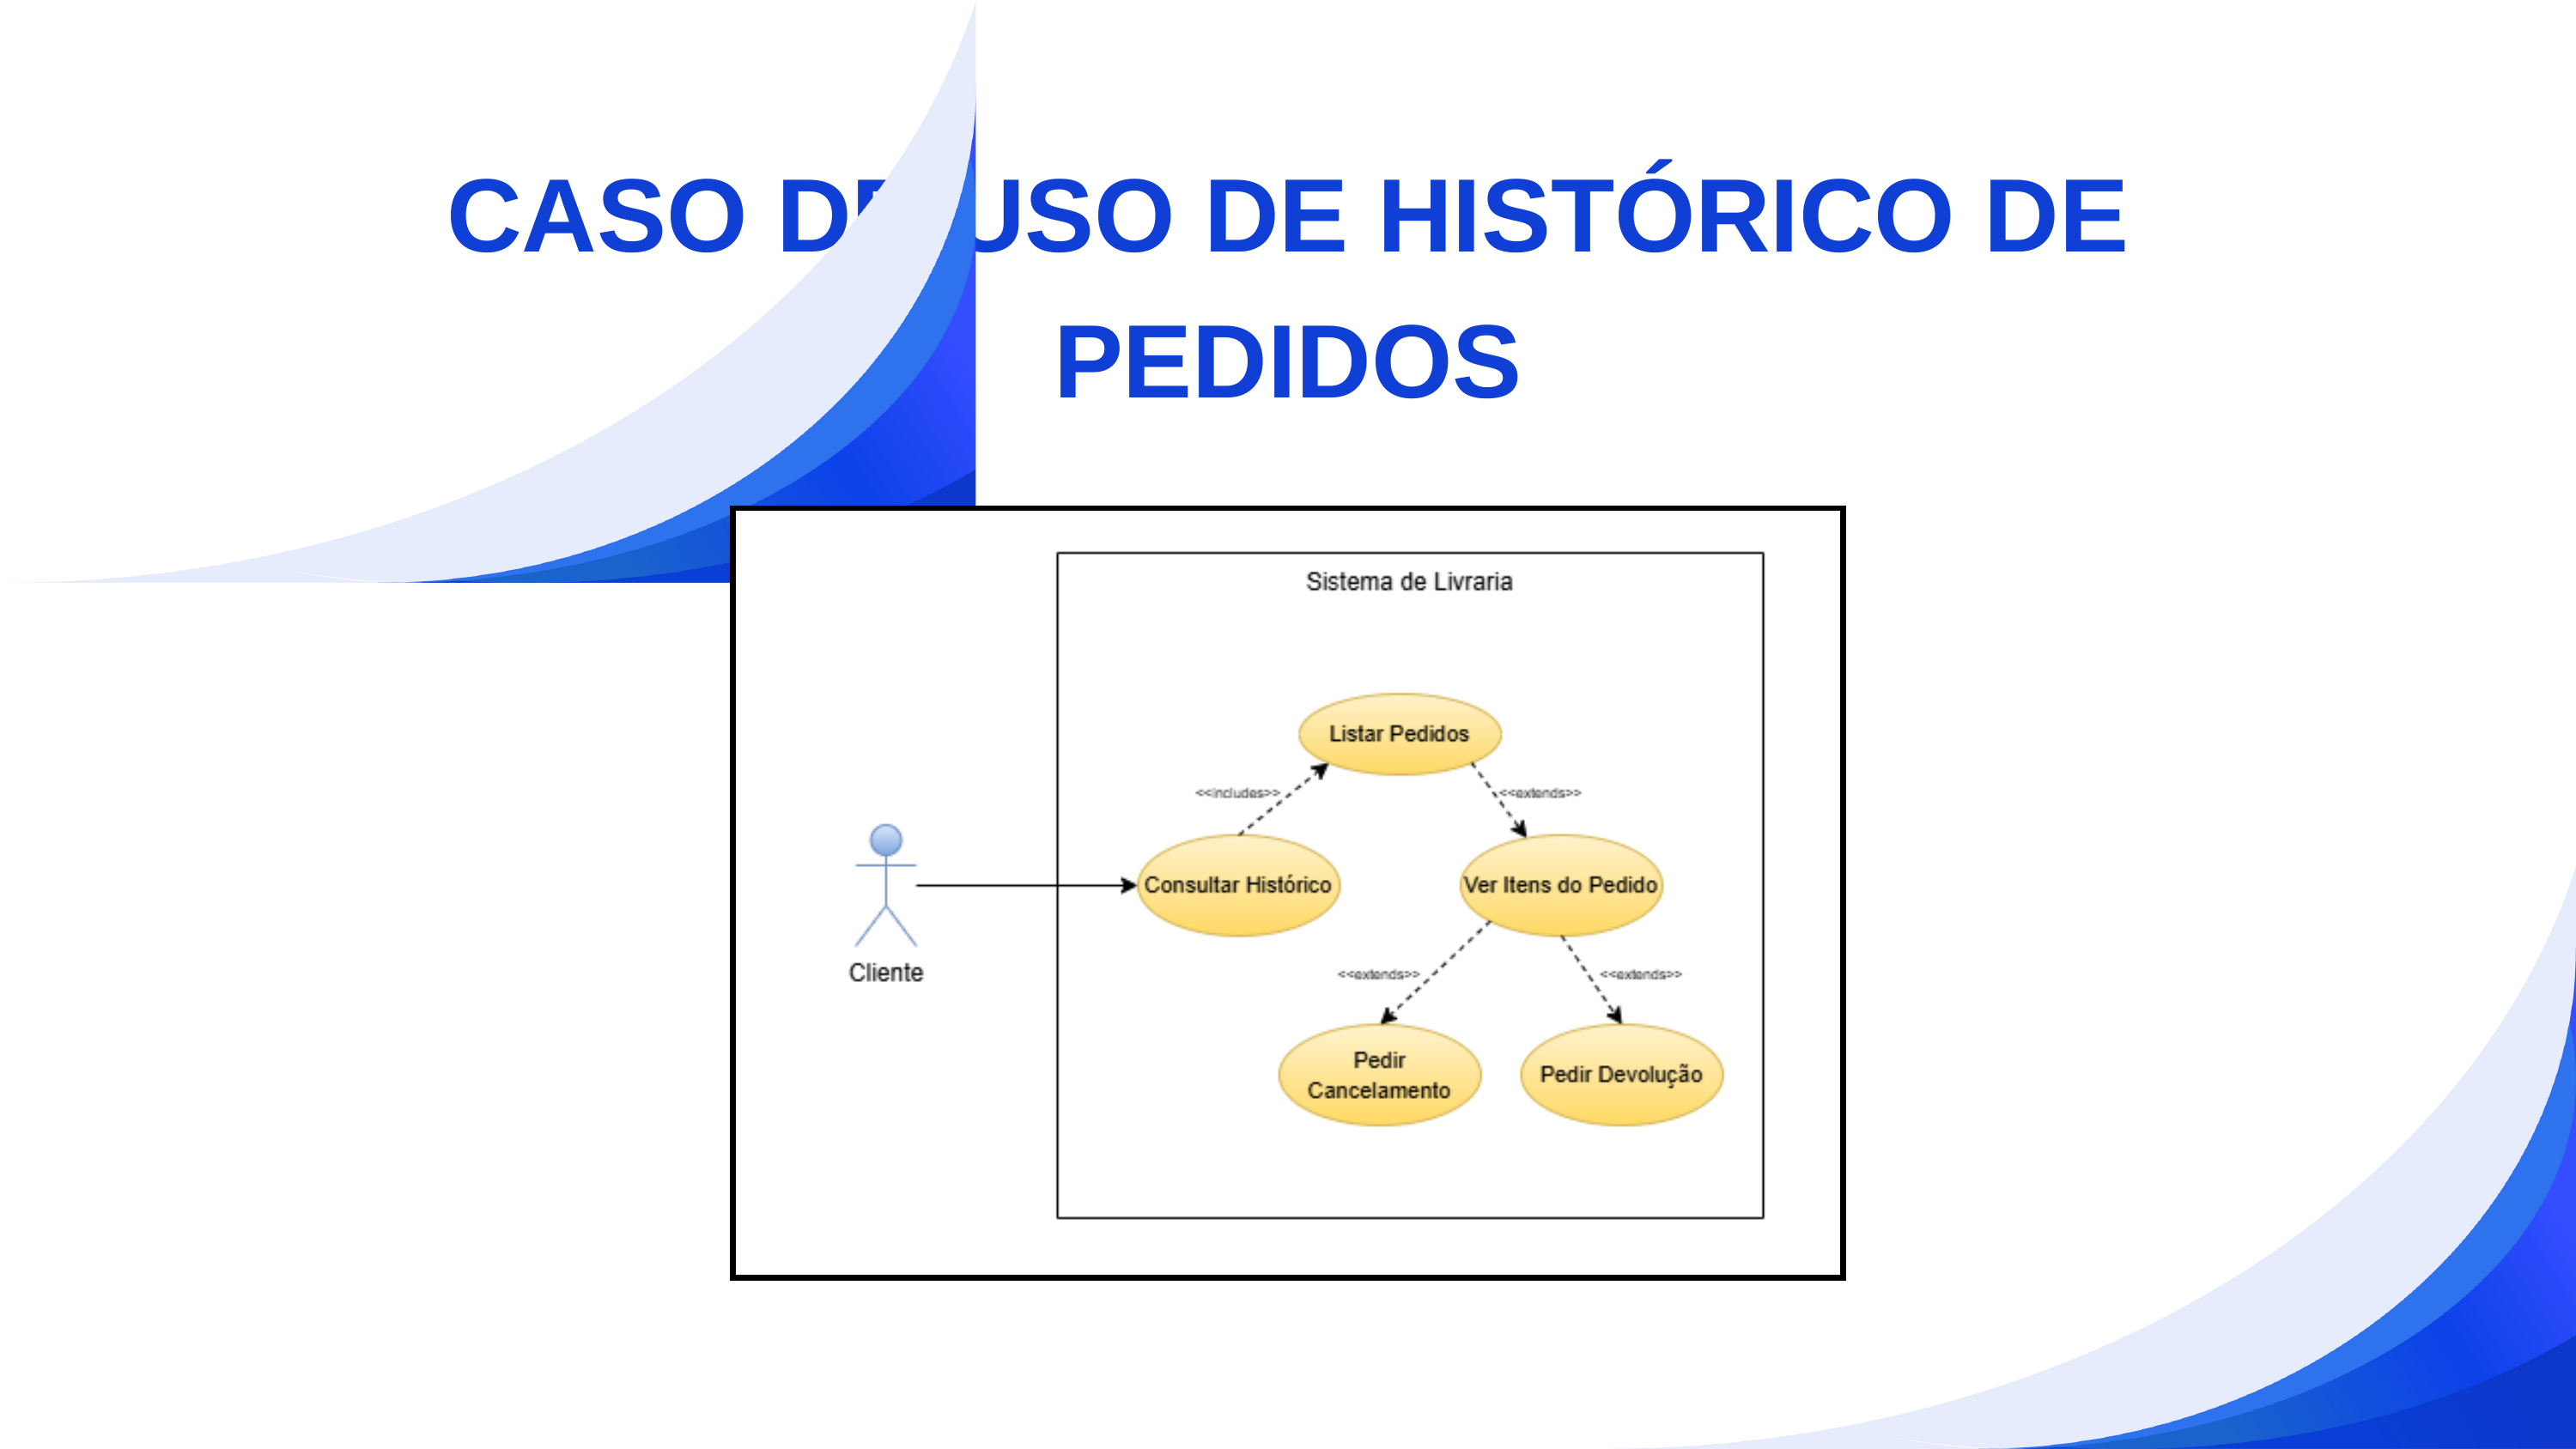

CASO DE USO DE HISTÓRICO DE PEDIDOS